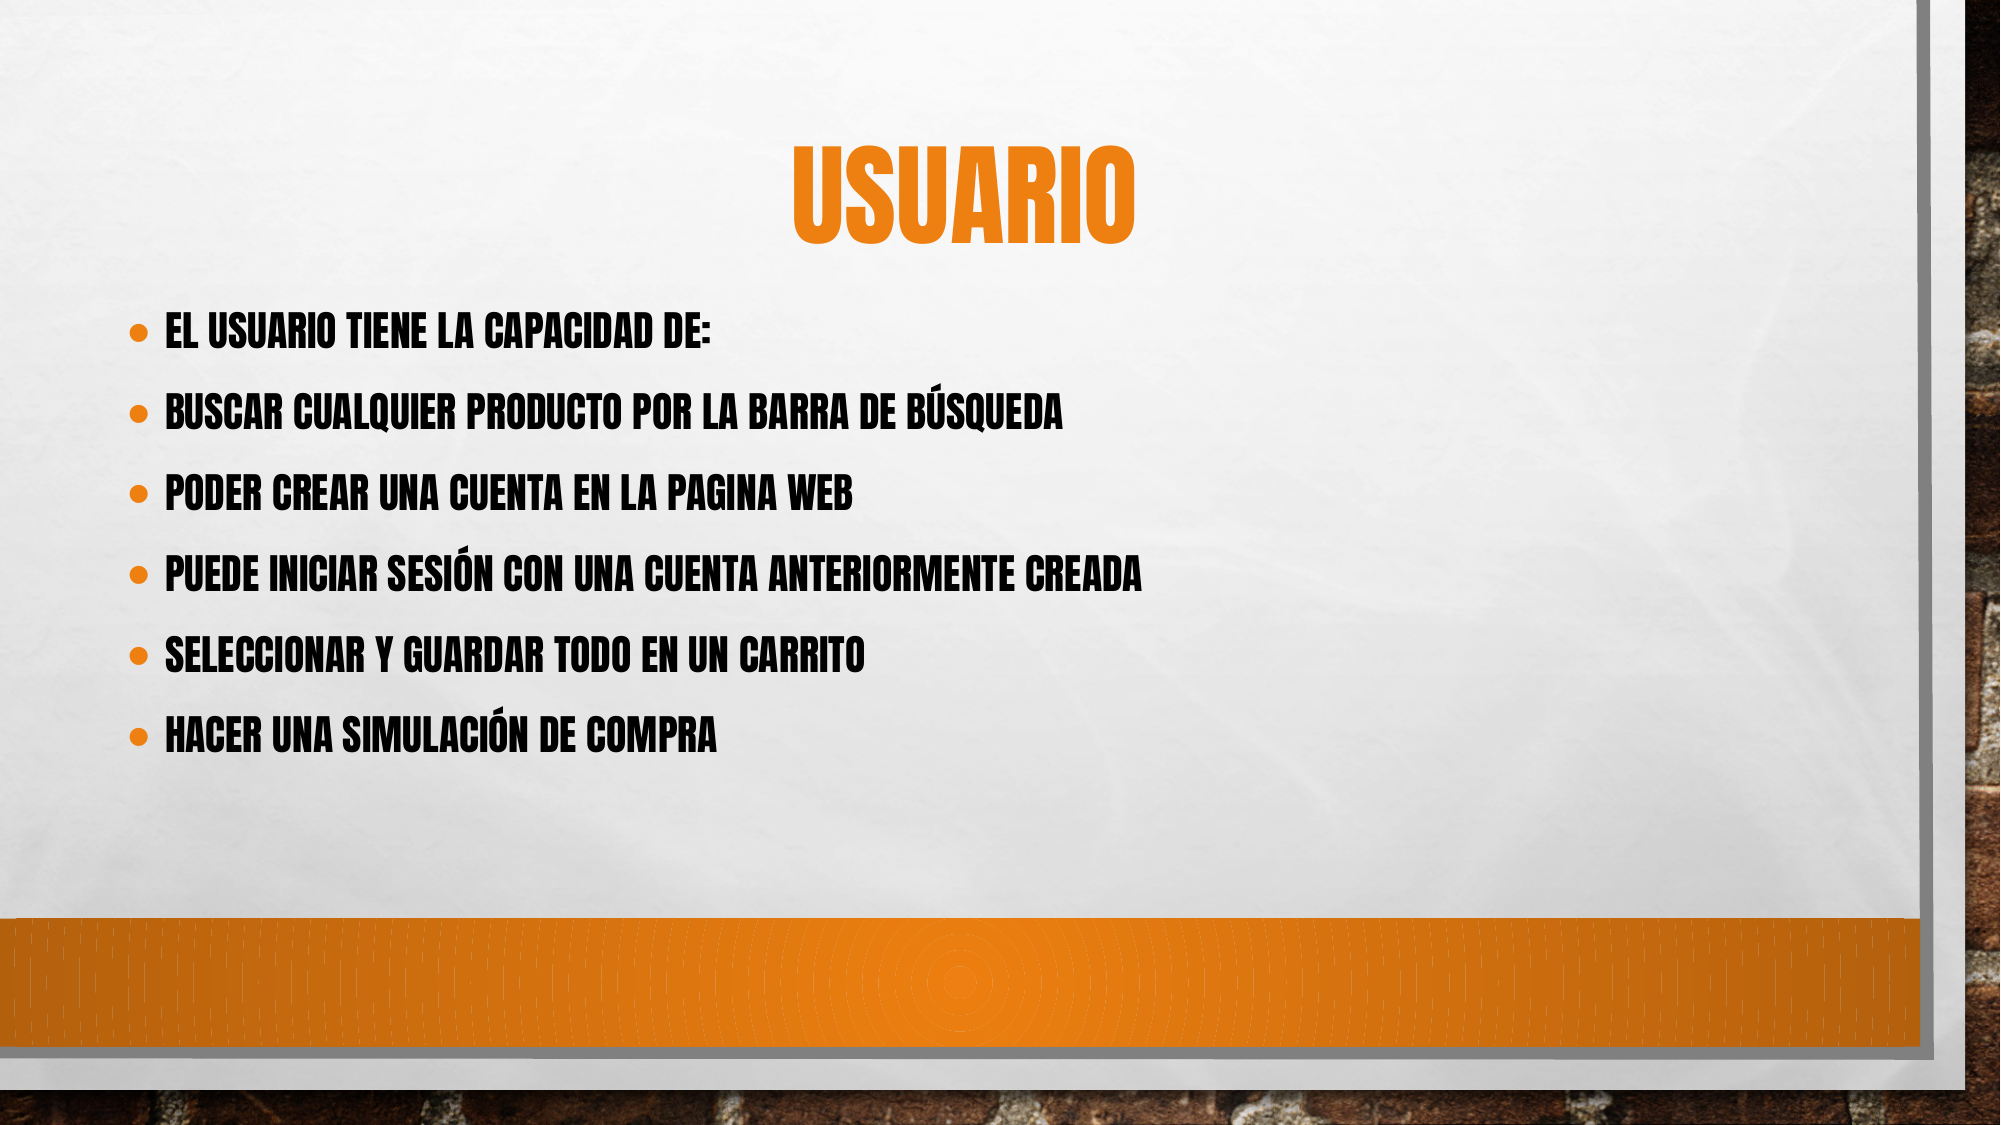

# Usuario
El usuario tiene la capacidad de:
Buscar cualquier producto por la barra de búsqueda
Poder crear una cuenta en la pagina web
Puede iniciar sesión con una cuenta anteriormente creada
Seleccionar y guardar todo en un carrito
Hacer una simulación de compra